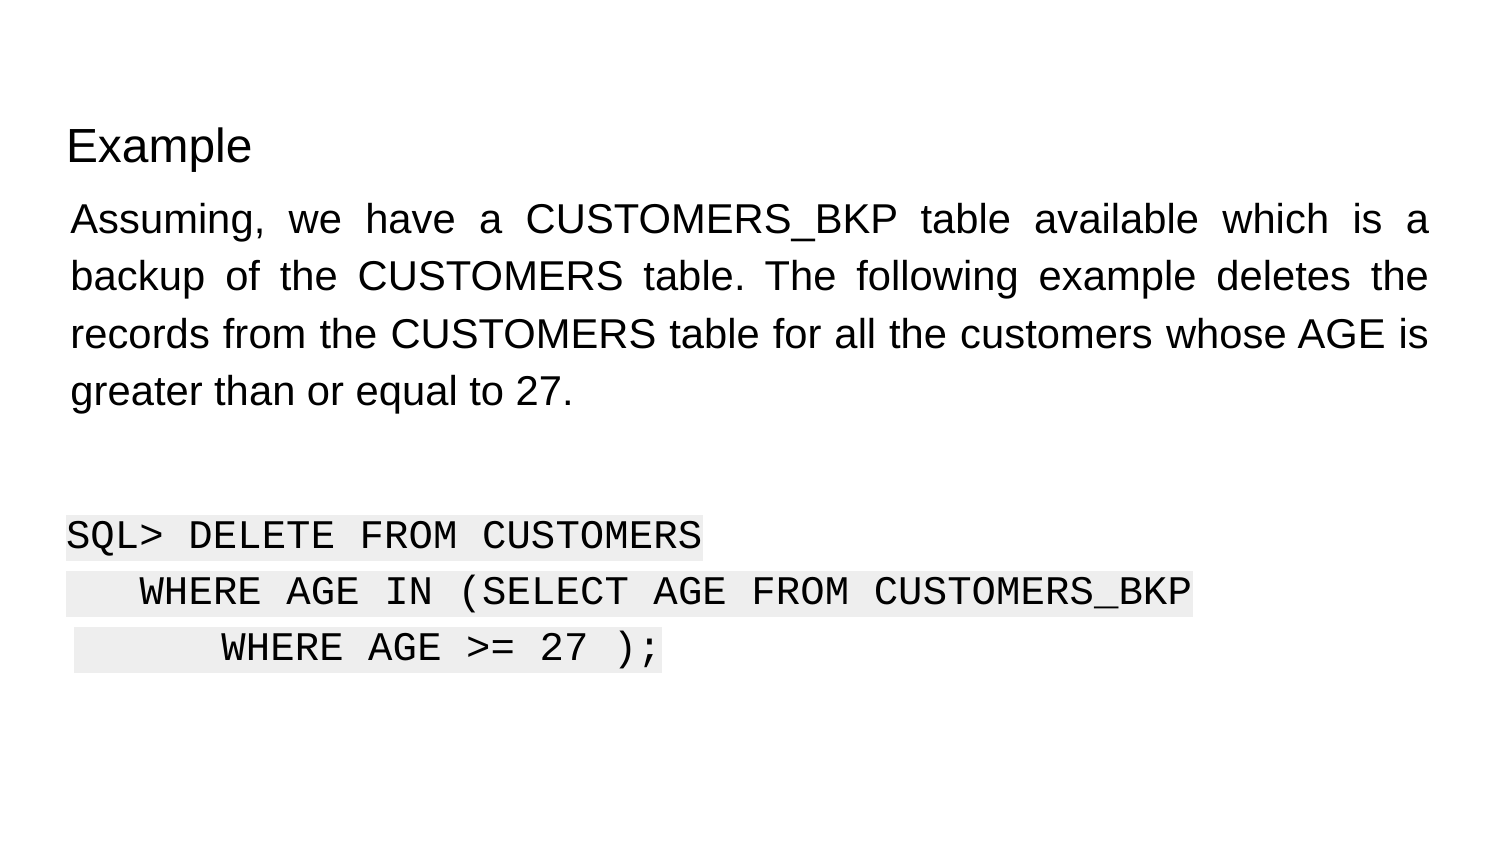

Example
Assuming, we have a CUSTOMERS_BKP table available which is a backup of the CUSTOMERS table. The following example deletes the records from the CUSTOMERS table for all the customers whose AGE is greater than or equal to 27.

SQL> DELETE FROM CUSTOMERS
   WHERE AGE IN (SELECT AGE FROM CUSTOMERS_BKP
      WHERE AGE >= 27 );